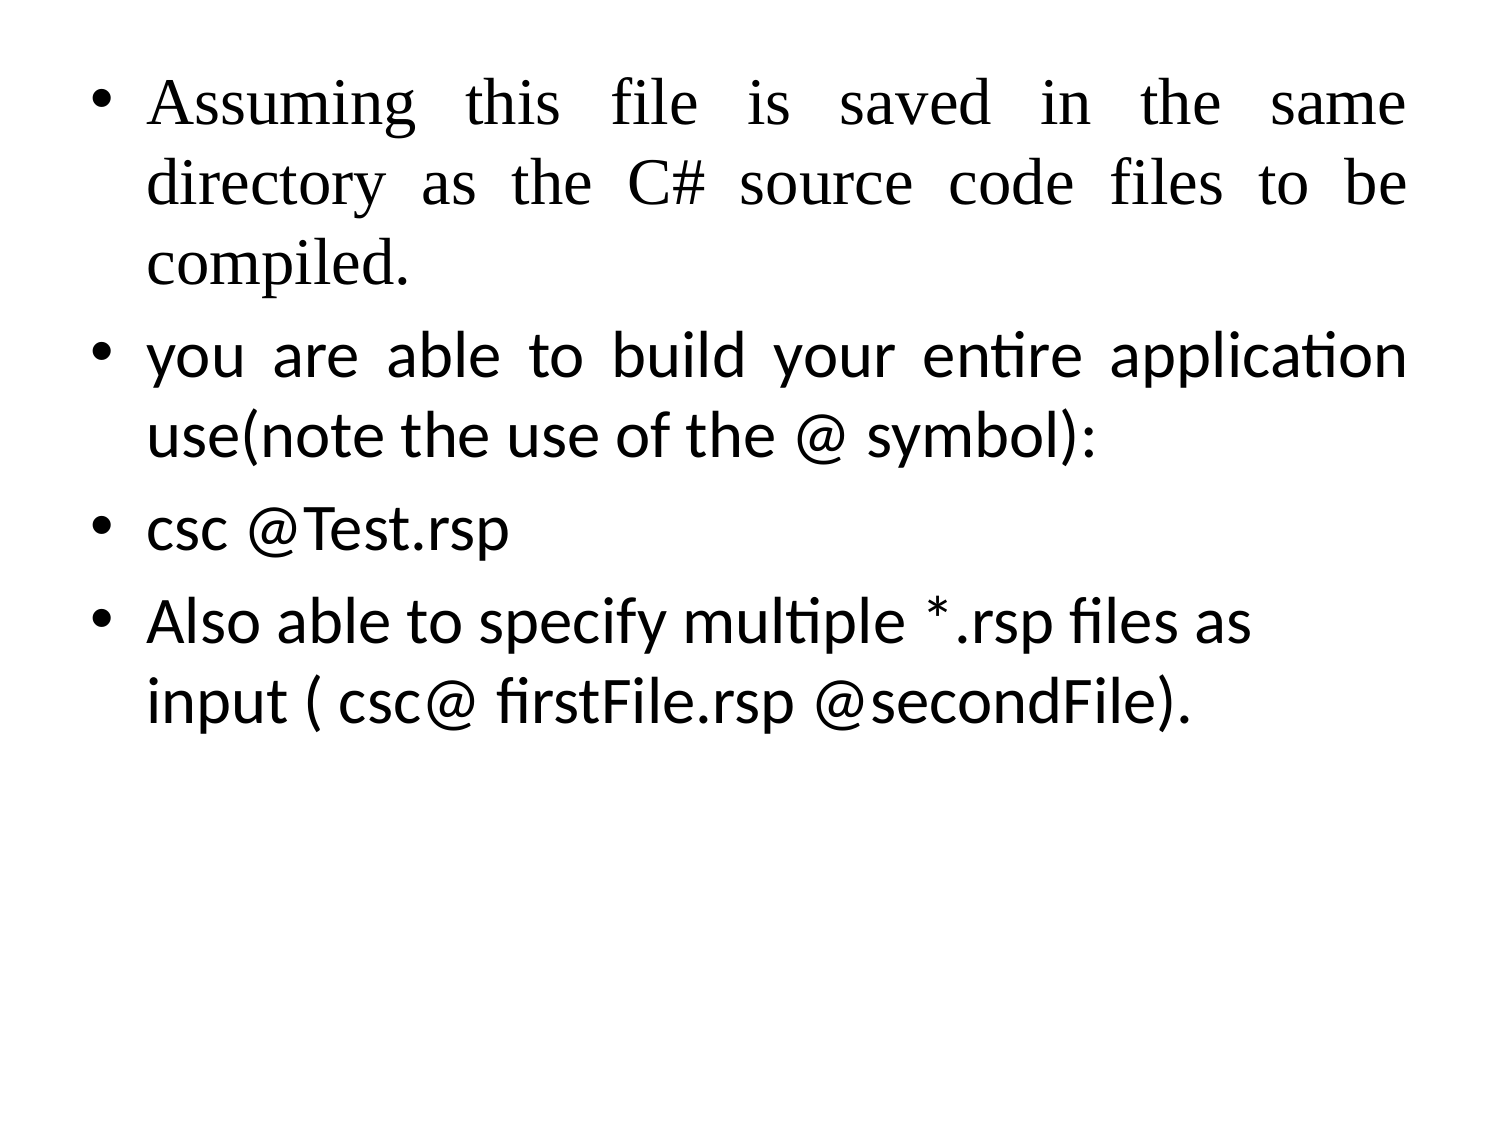

Assuming this file is saved in the same directory as the C# source code files to be compiled.
you are able to build your entire application use(note the use of the @ symbol):
csc @Test.rsp
Also able to specify multiple *.rsp files as input ( csc@ firstFile.rsp @secondFile).